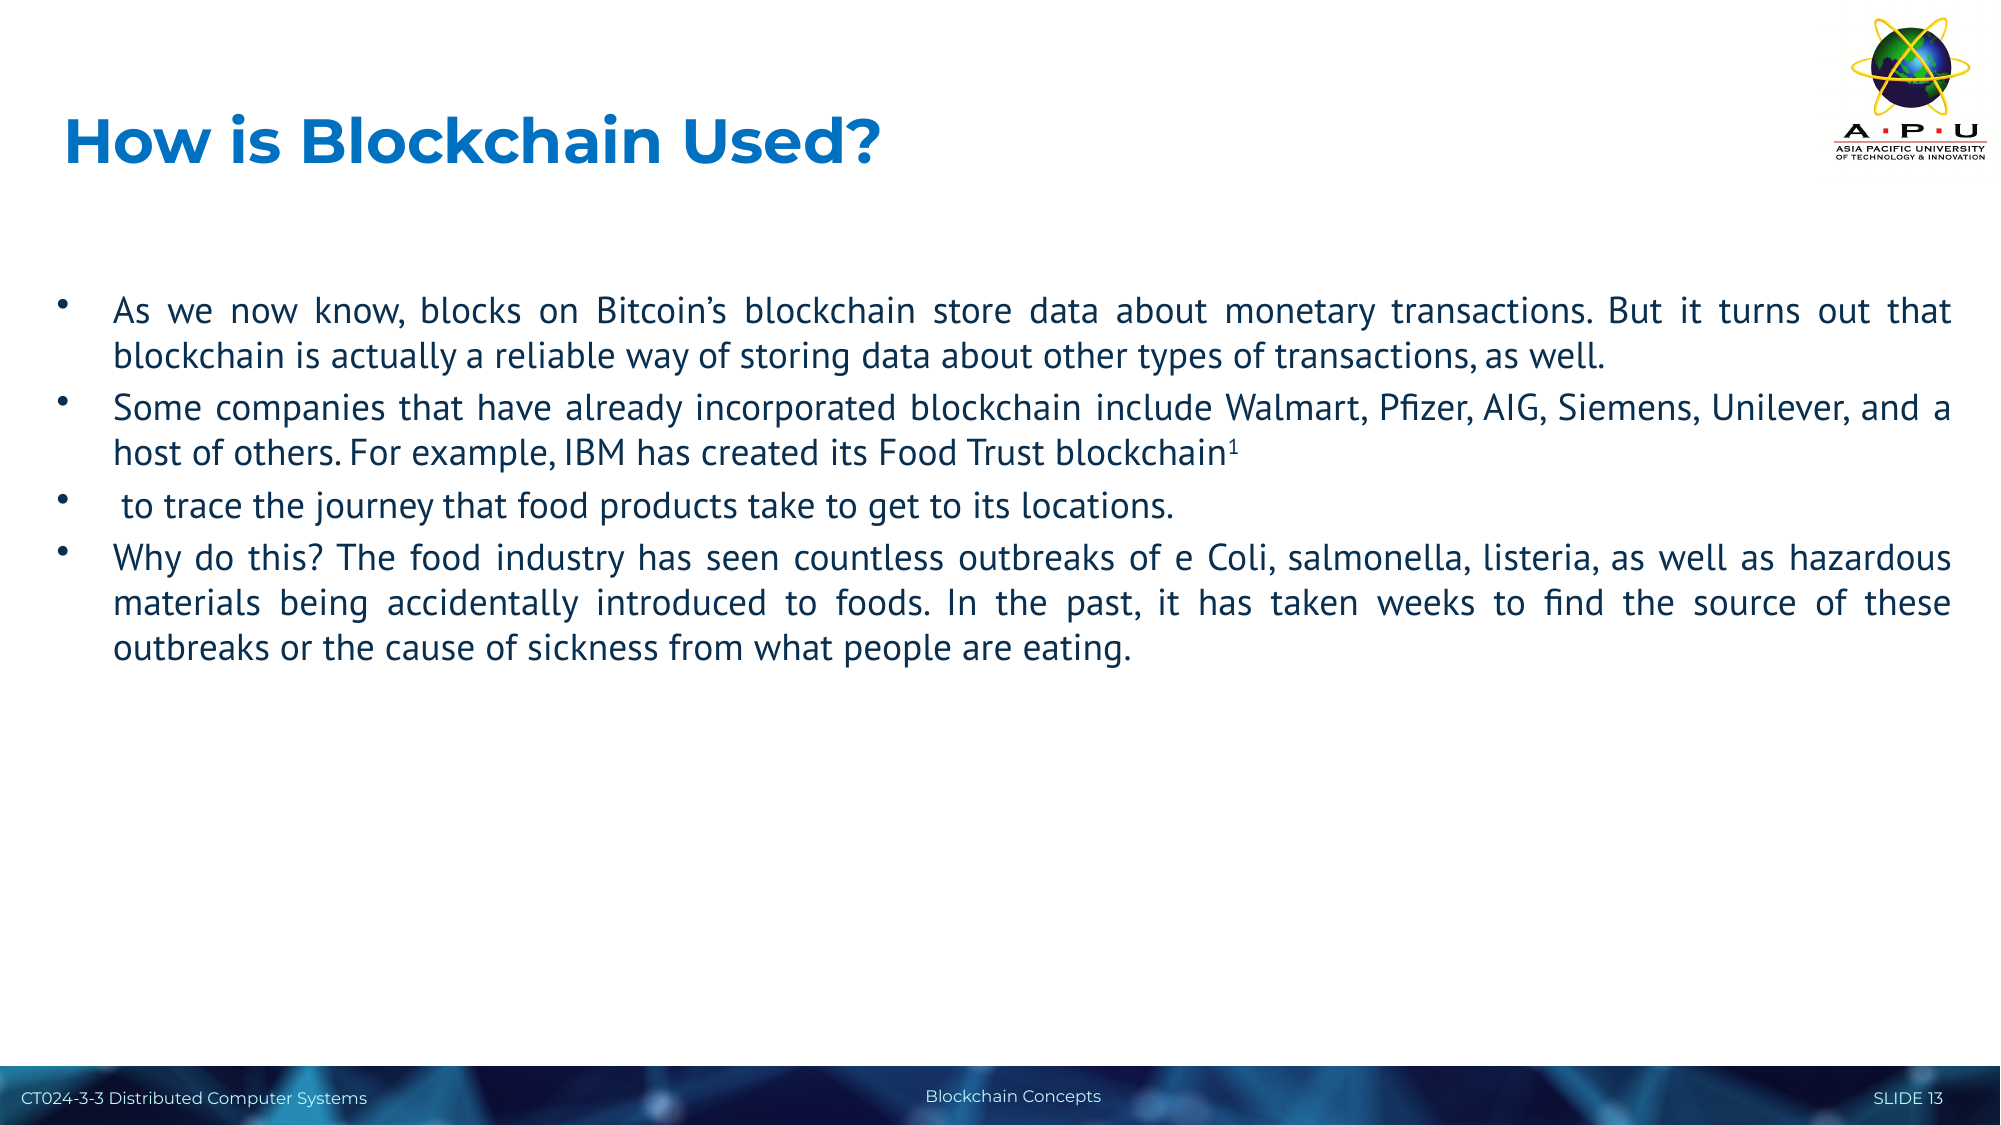

# How is Blockchain Used?
As we now know, blocks on Bitcoin’s blockchain store data about monetary transactions. But it turns out that blockchain is actually a reliable way of storing data about other types of transactions, as well.
Some companies that have already incorporated blockchain include Walmart, Pfizer, AIG, Siemens, Unilever, and a host of others. For example, IBM has created its Food Trust blockchain1
﻿ to trace the journey that food products take to get to its locations.
Why do this? The food industry has seen countless outbreaks of e Coli, salmonella, listeria, as well as hazardous materials being accidentally introduced to foods. In the past, it has taken weeks to find the source of these outbreaks or the cause of sickness from what people are eating.